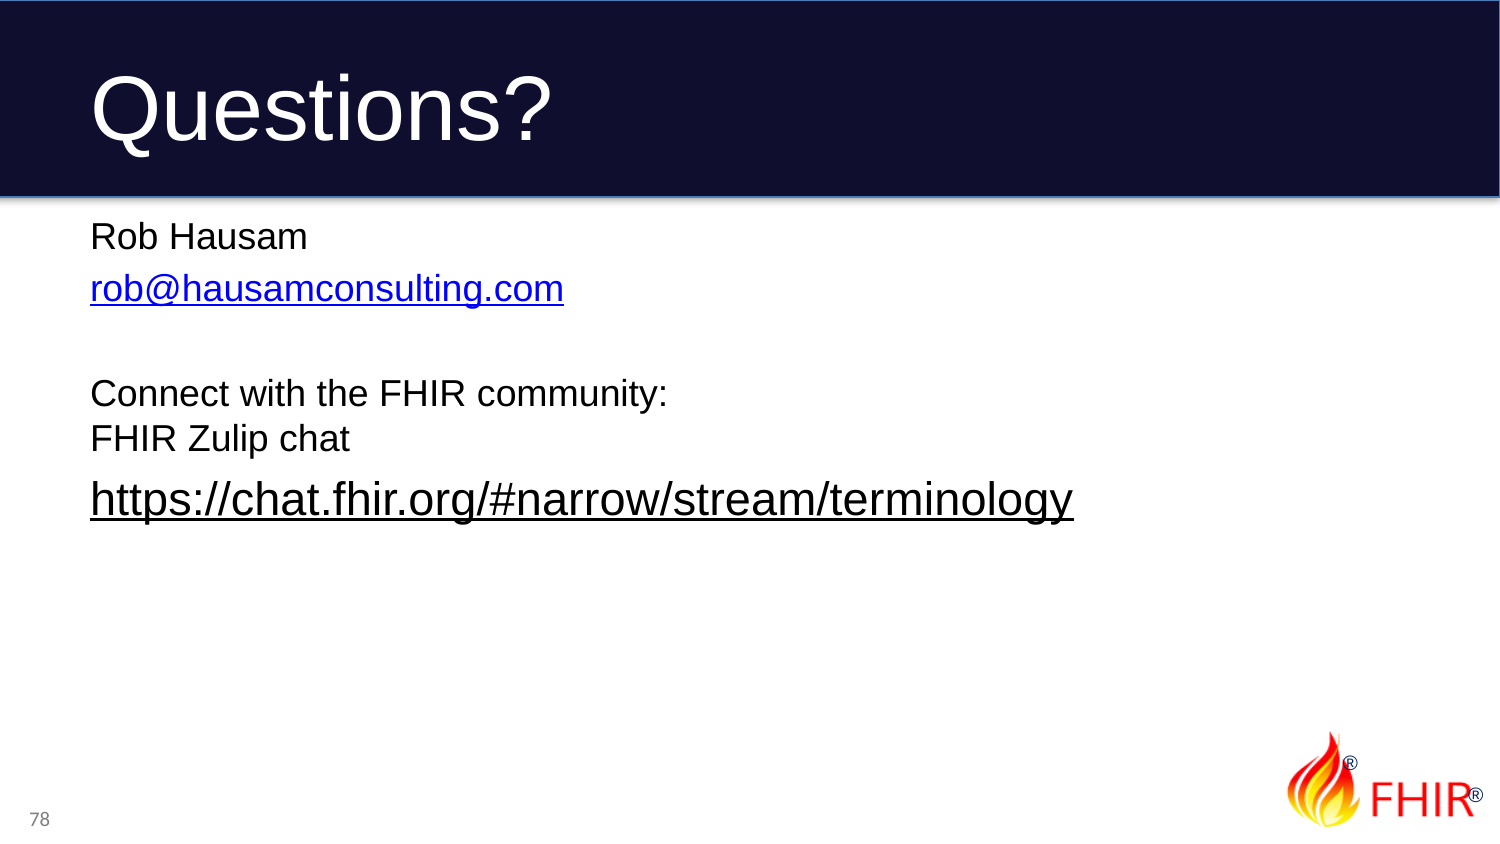

# Questions?
Rob Hausam
rob@hausamconsulting.com

Connect with the FHIR community:
FHIR Zulip chat
https://chat.fhir.org/#narrow/stream/terminology